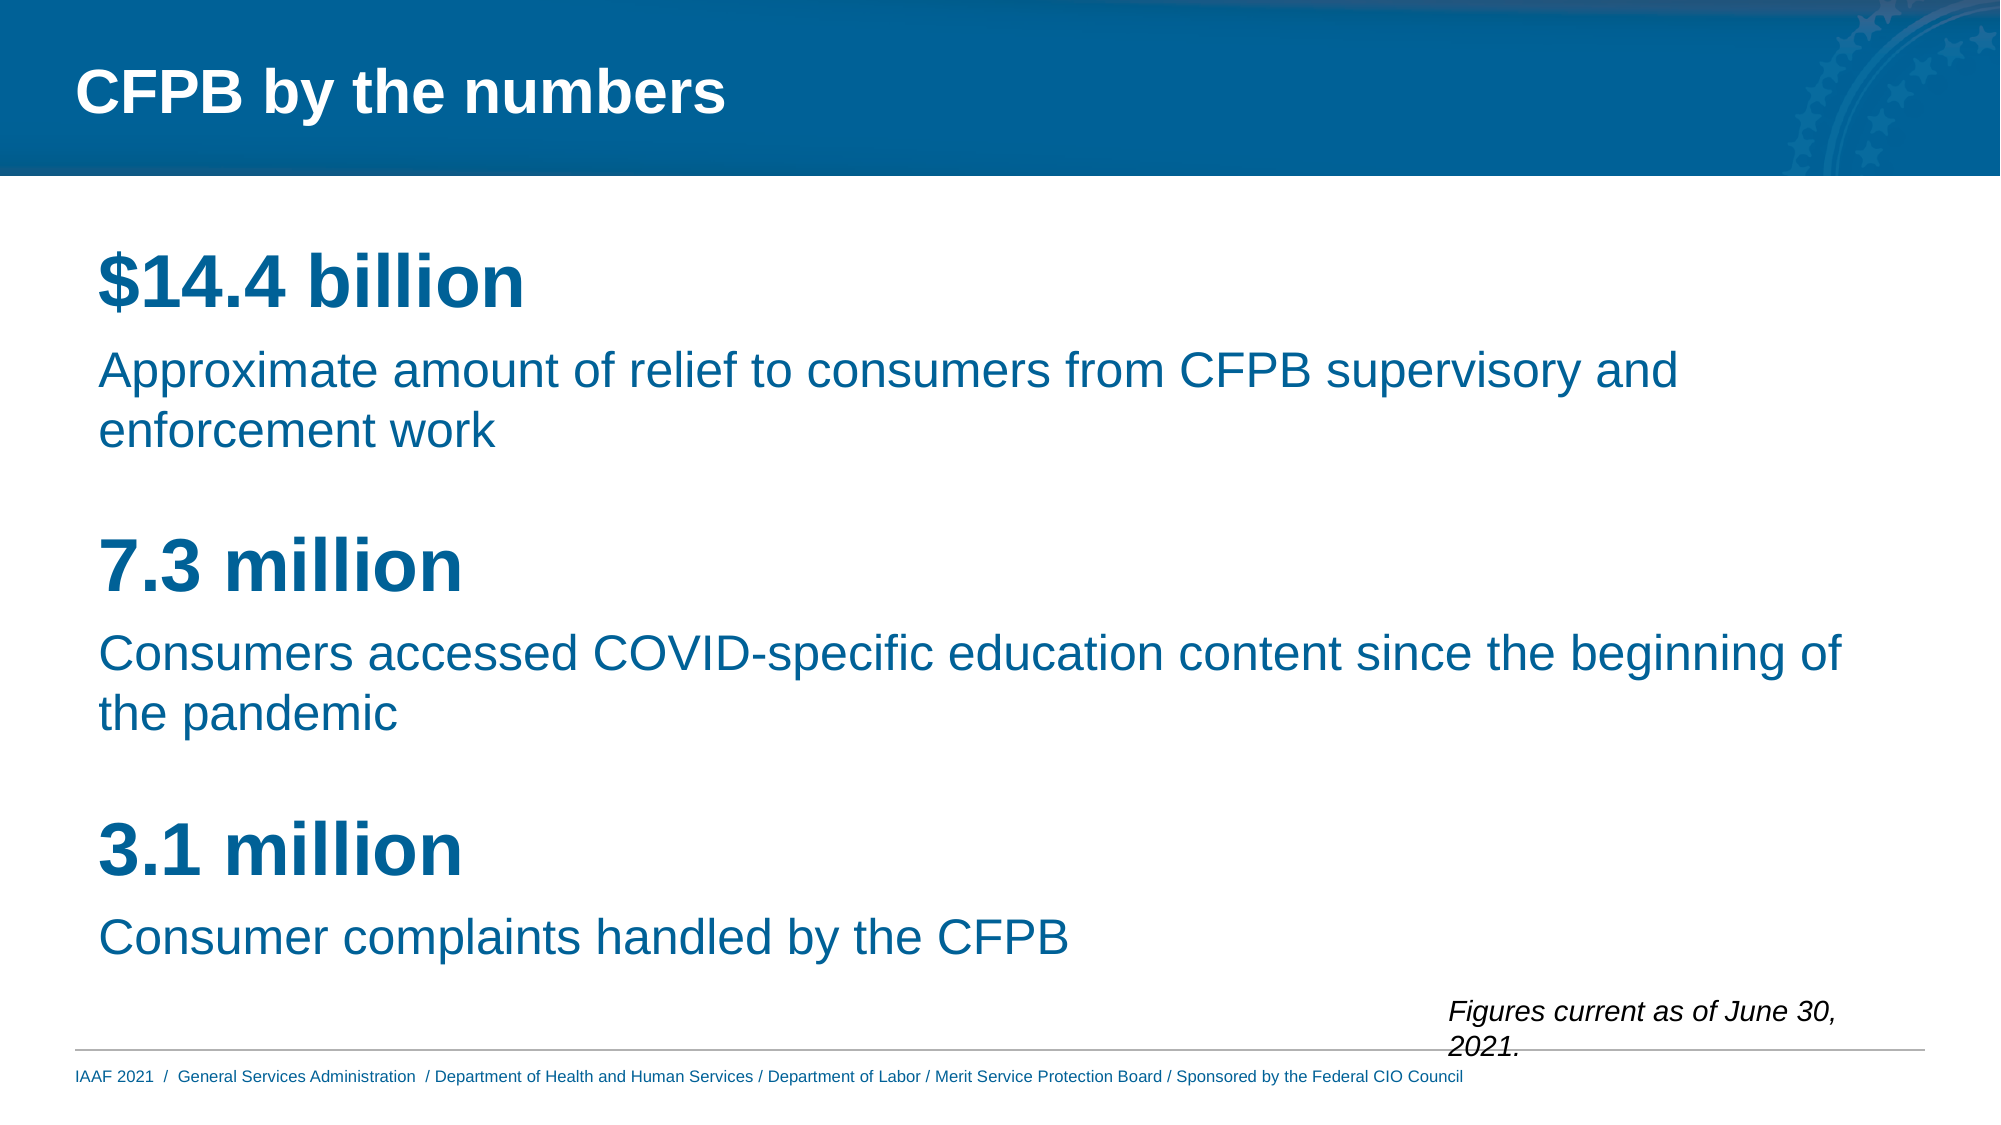

# CFPB by the numbers
$14.4 billion
Approximate amount of relief to consumers from CFPB supervisory and enforcement work

7.3 million
Consumers accessed COVID-specific education content since the beginning of the pandemic

3.1 million
Consumer complaints handled by the CFPB
Figures current as of June 30, 2021.